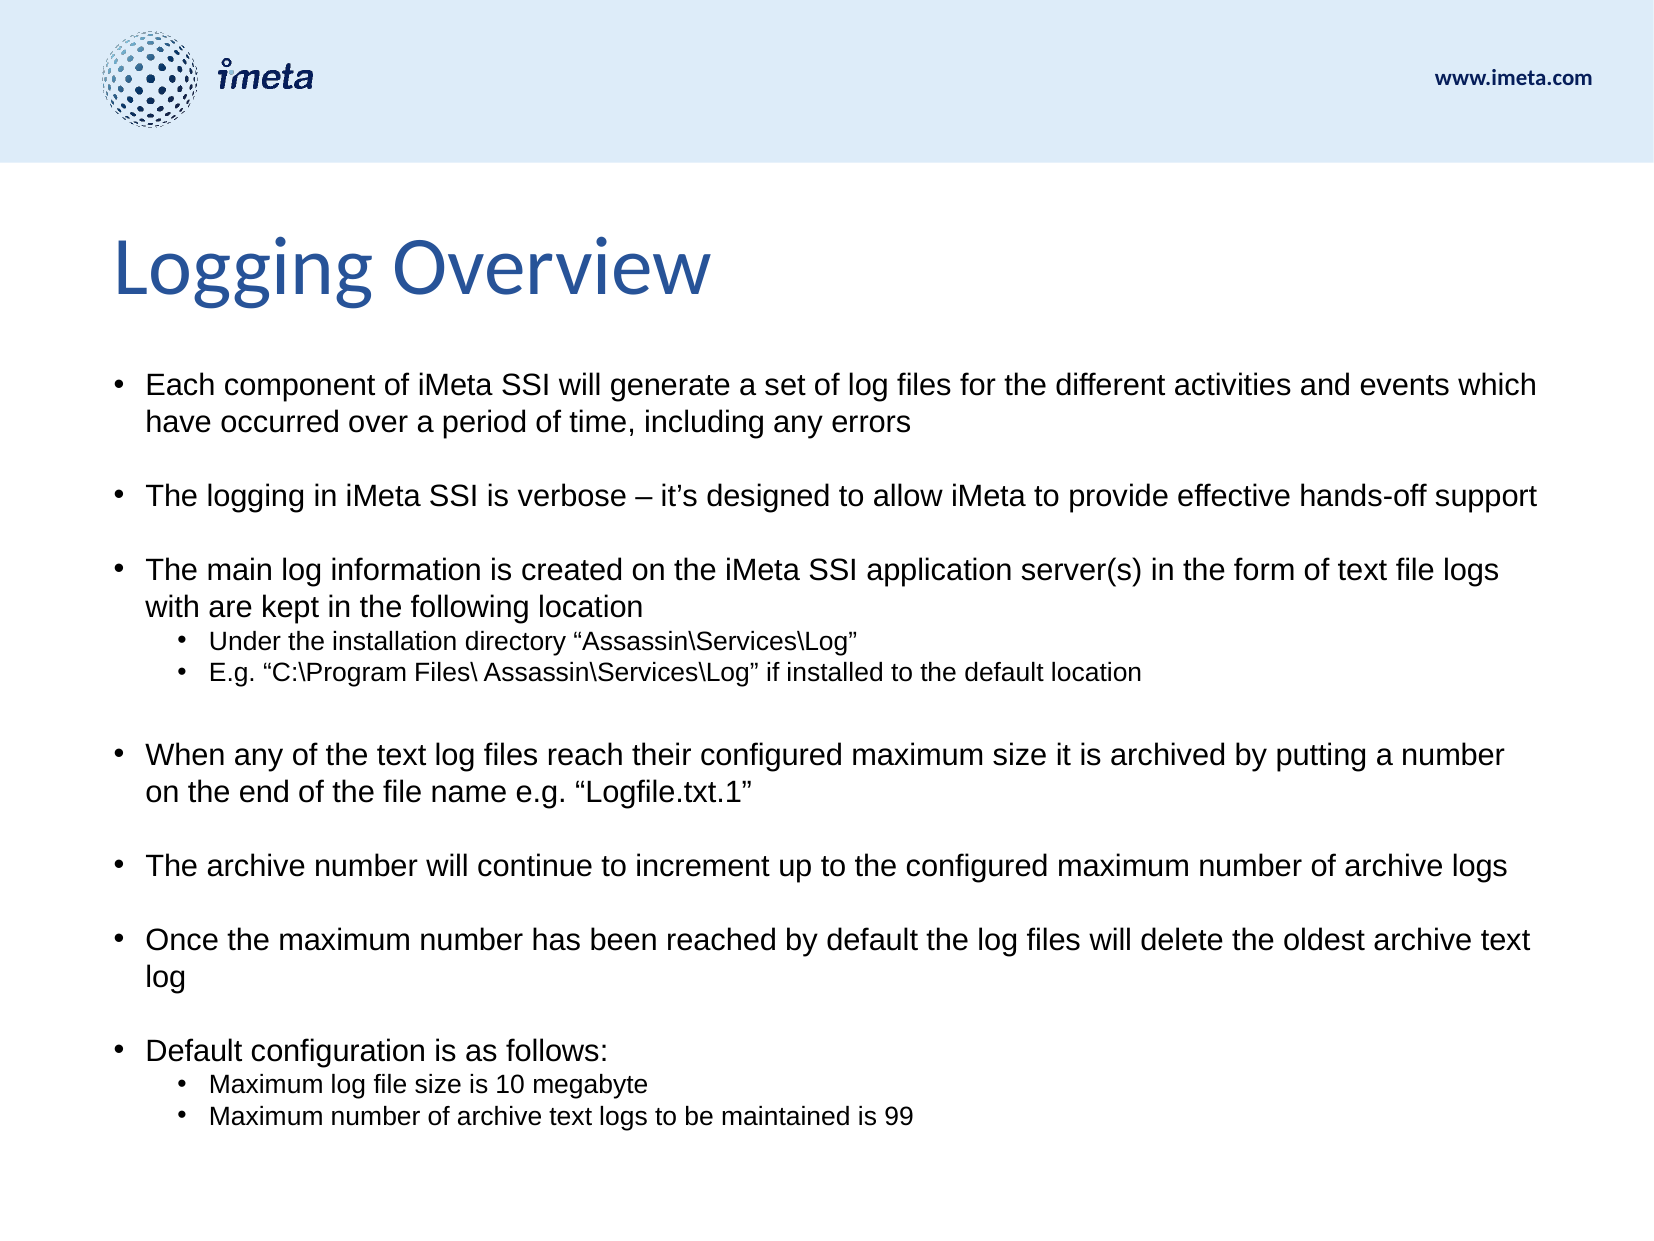

# Logging Overview
Each component of iMeta SSI will generate a set of log files for the different activities and events which have occurred over a period of time, including any errors

The logging in iMeta SSI is verbose – it’s designed to allow iMeta to provide effective hands-off support

The main log information is created on the iMeta SSI application server(s) in the form of text file logs with are kept in the following location
Under the installation directory “Assassin\Services\Log”
E.g. “C:\Program Files\ Assassin\Services\Log” if installed to the default location

When any of the text log files reach their configured maximum size it is archived by putting a number on the end of the file name e.g. “Logfile.txt.1”

The archive number will continue to increment up to the configured maximum number of archive logs

Once the maximum number has been reached by default the log files will delete the oldest archive text log

Default configuration is as follows:
Maximum log file size is 10 megabyte
Maximum number of archive text logs to be maintained is 99